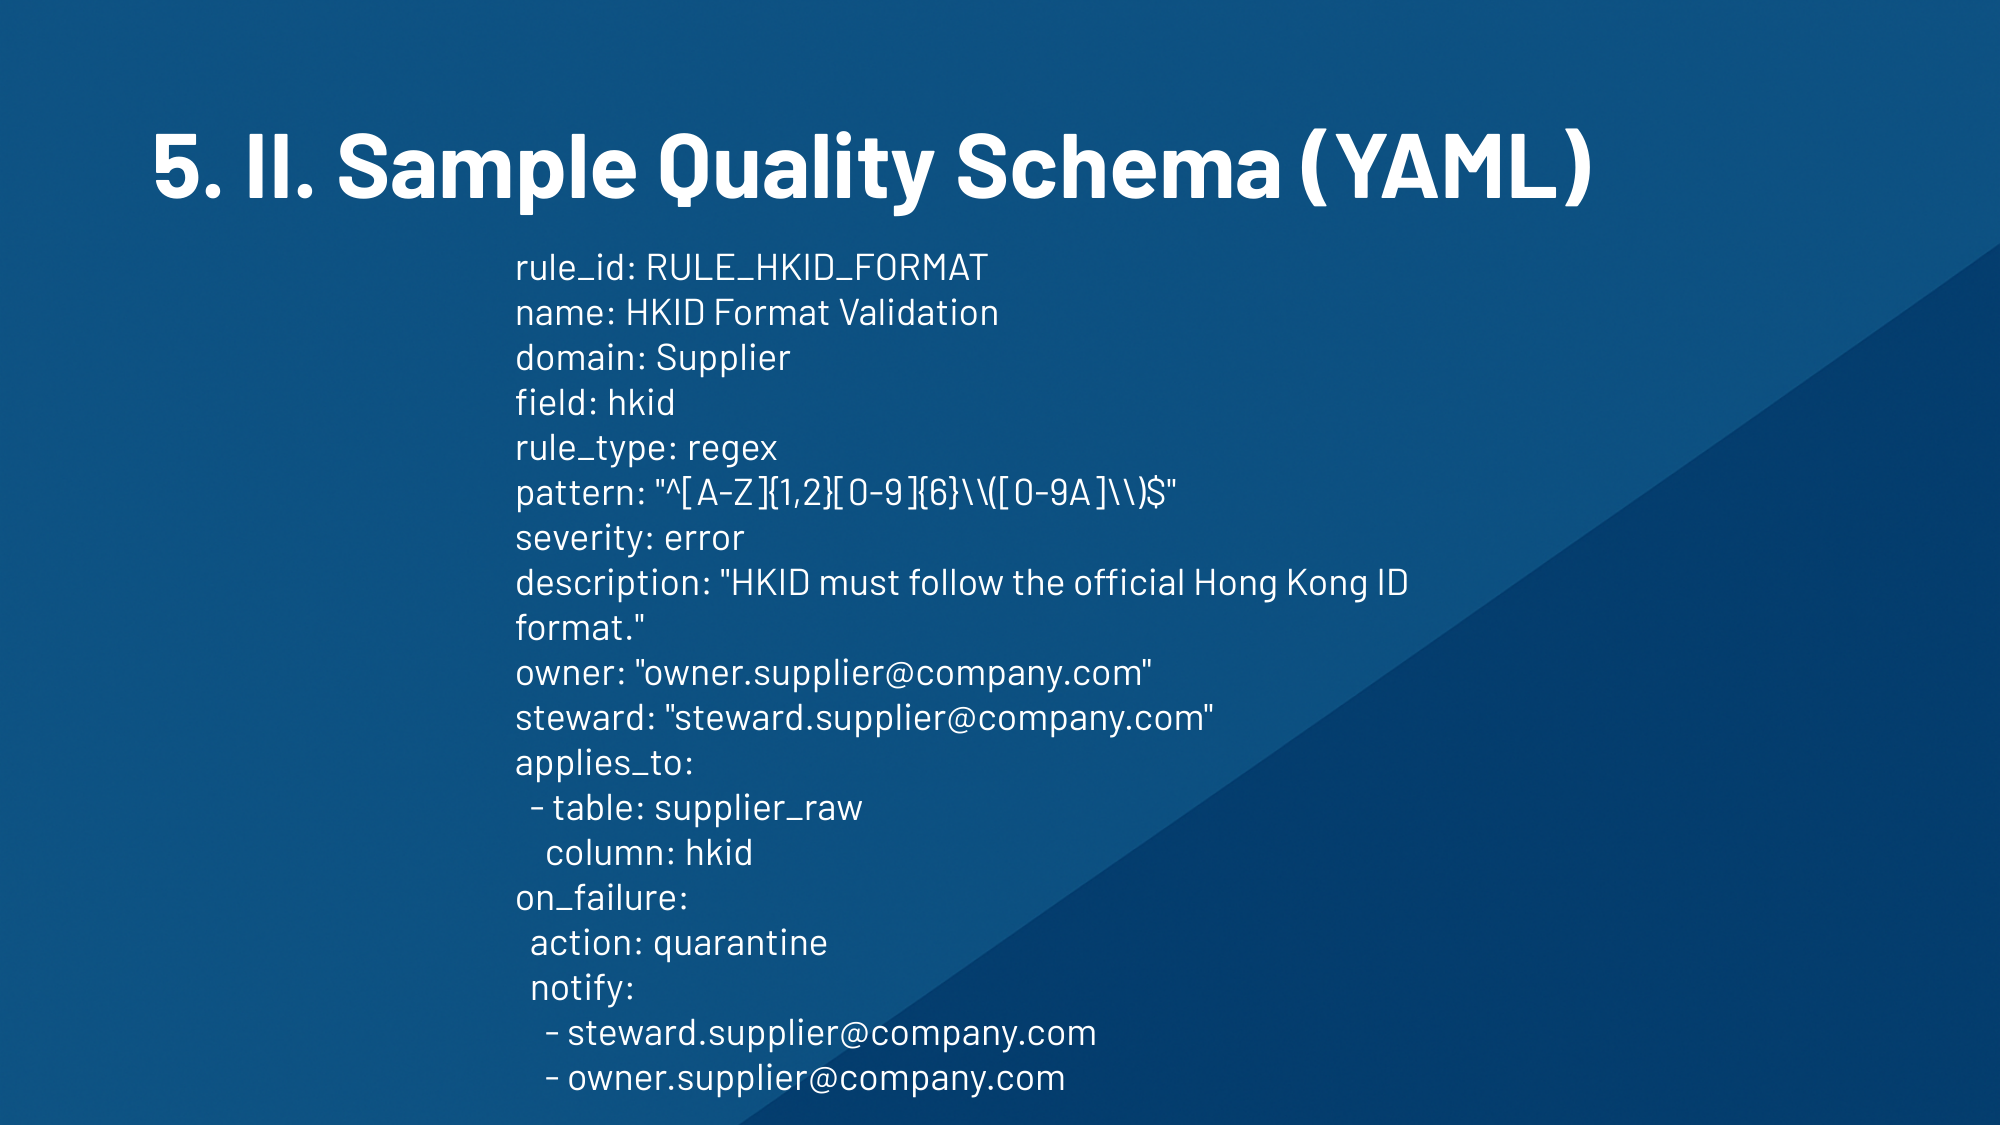

# 5. II. Sample Quality Schema (YAML)
rule_id: RULE_HKID_FORMAT
name: HKID Format Validation
domain: Supplier
field: hkid
rule_type: regex
pattern: "^[A-Z]{1,2}[0-9]{6}\\([0-9A]\\)$"
severity: error
description: "HKID must follow the official Hong Kong ID format."
owner: "owner.supplier@company.com"
steward: "steward.supplier@company.com"
applies_to:
  - table: supplier_raw
    column: hkid
on_failure:
  action: quarantine
  notify:
    - steward.supplier@company.com
    - owner.supplier@company.com